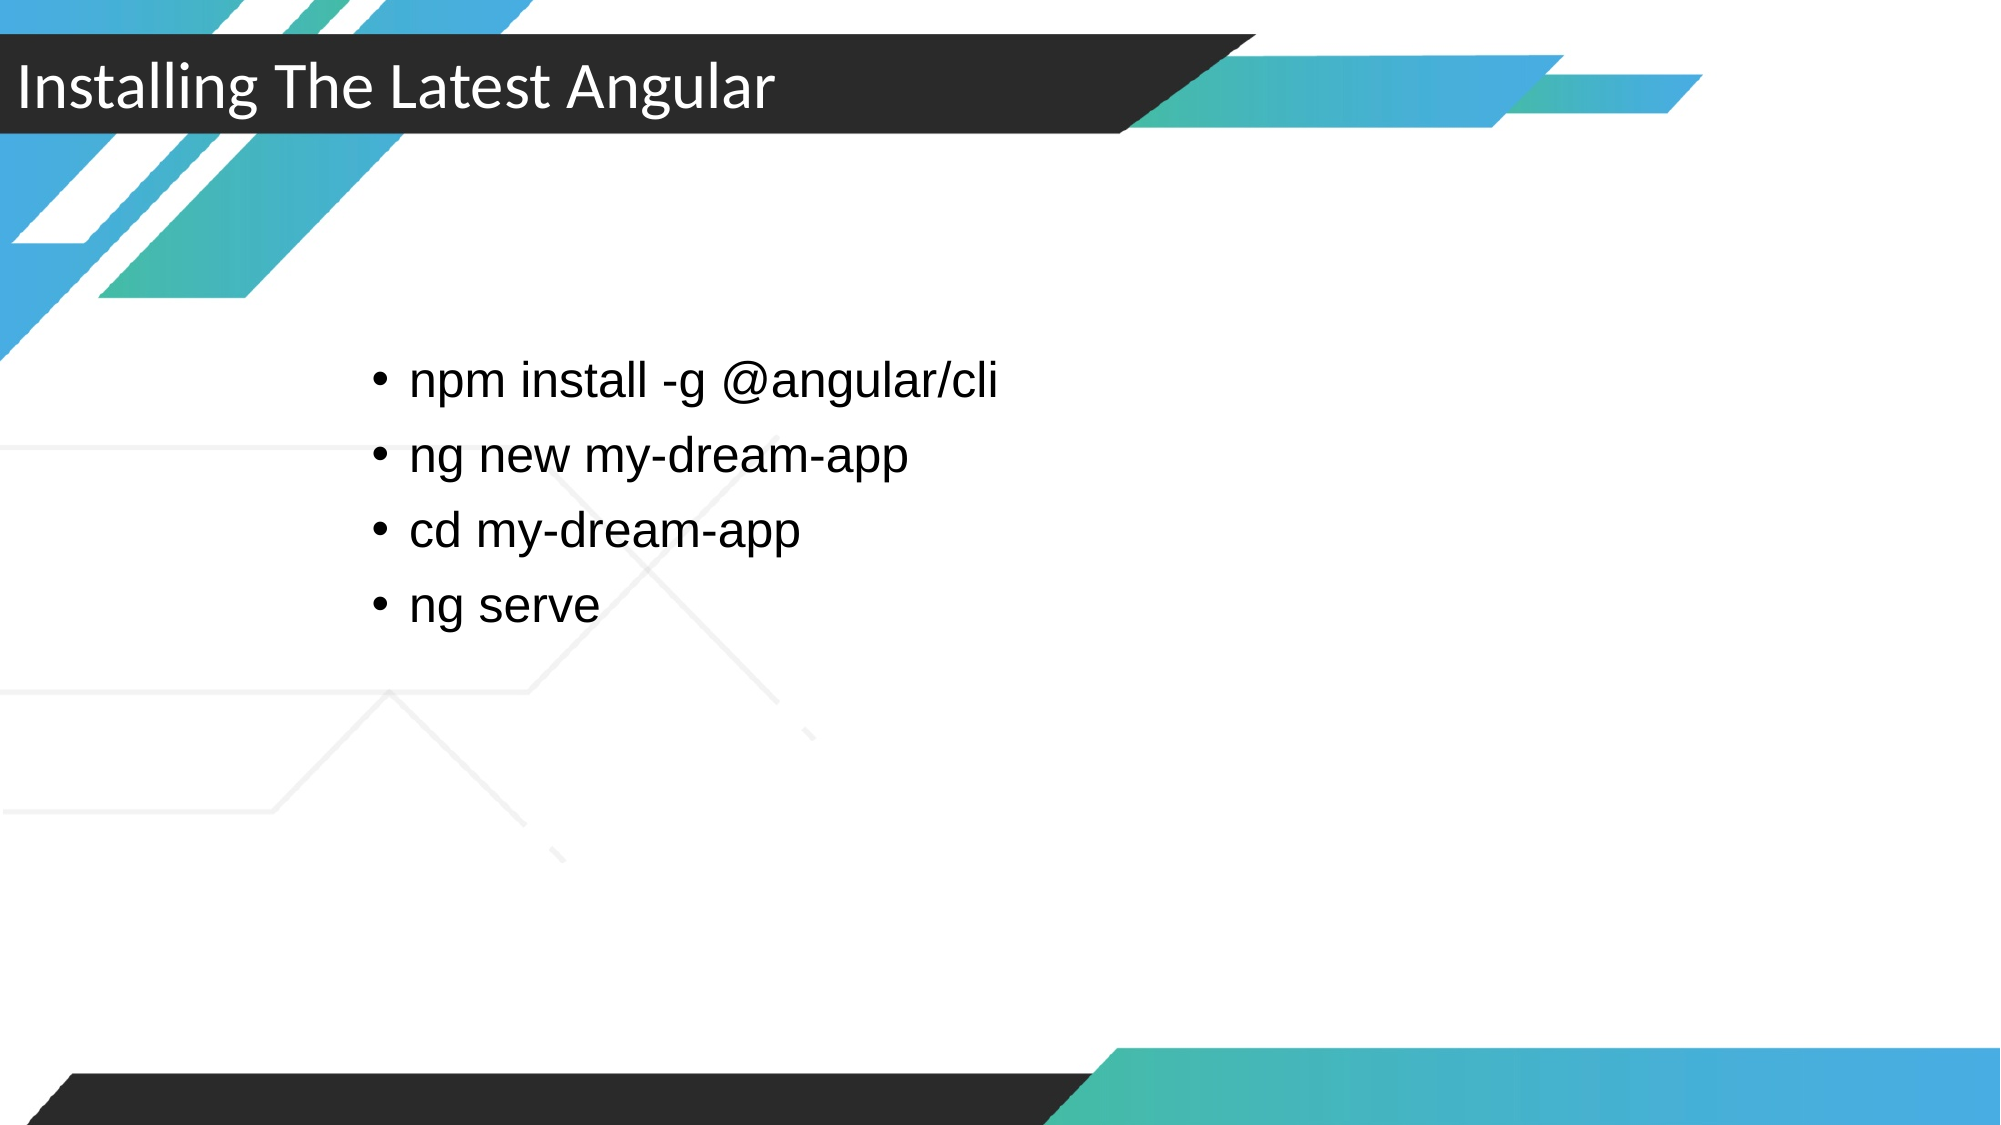

Installing The Latest Angular
npm install -g @angular/cli
ng new my-dream-app
cd my-dream-app
ng serve